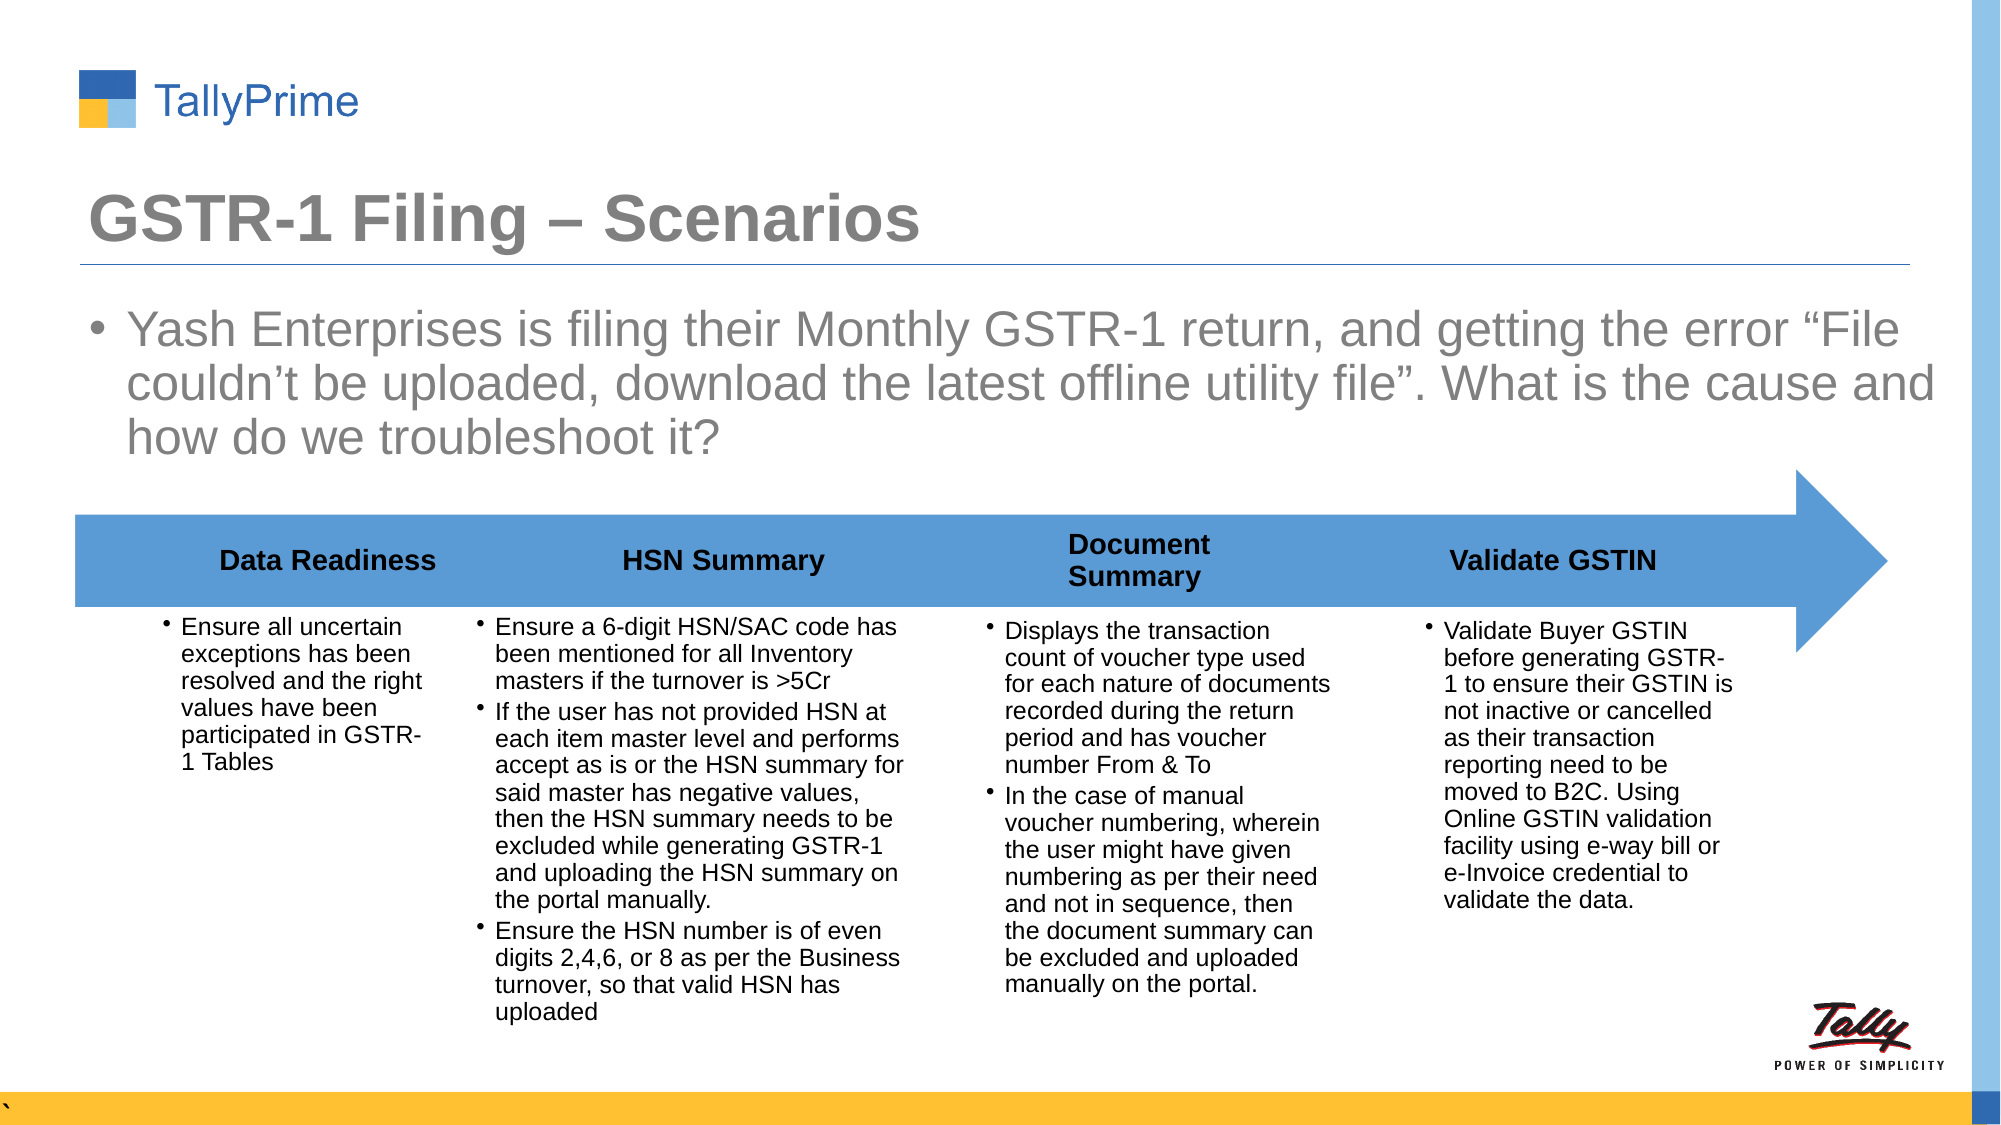

# GSTR-1 Filing – Scenarios
Yash Enterprises is filing their Monthly GSTR-1 return, and getting the error “File couldn’t be uploaded, download the latest offline utility file”. What is the cause and how do we troubleshoot it?

Validate Buyer GSTIN before generating GSTR-1 to ensure their GSTIN is not inactive or cancelled as their transaction reporting need to be moved to B2C. Using Online GSTIN validation facility using e-way bill or e-Invoice credential to validate the data.
Validate GSTIN
Displays the transaction count of voucher type used for each nature of documents recorded during the return period and has voucher number From & To
In the case of manual voucher numbering, wherein the user might have given numbering as per their need and not in sequence, then the document summary can be excluded and uploaded manually on the portal.
Document Summary
Ensure a 6-digit HSN/SAC code has been mentioned for all Inventory masters if the turnover is >5Cr
If the user has not provided HSN at each item master level and performs accept as is or the HSN summary for said master has negative values, then the HSN summary needs to be excluded while generating GSTR-1 and uploading the HSN summary on the portal manually.
Ensure the HSN number is of even digits 2,4,6, or 8 as per the Business turnover, so that valid HSN has uploaded
HSN Summary
Ensure all uncertain exceptions has been resolved and the right values have been participated in GSTR-1 Tables
Data Readiness